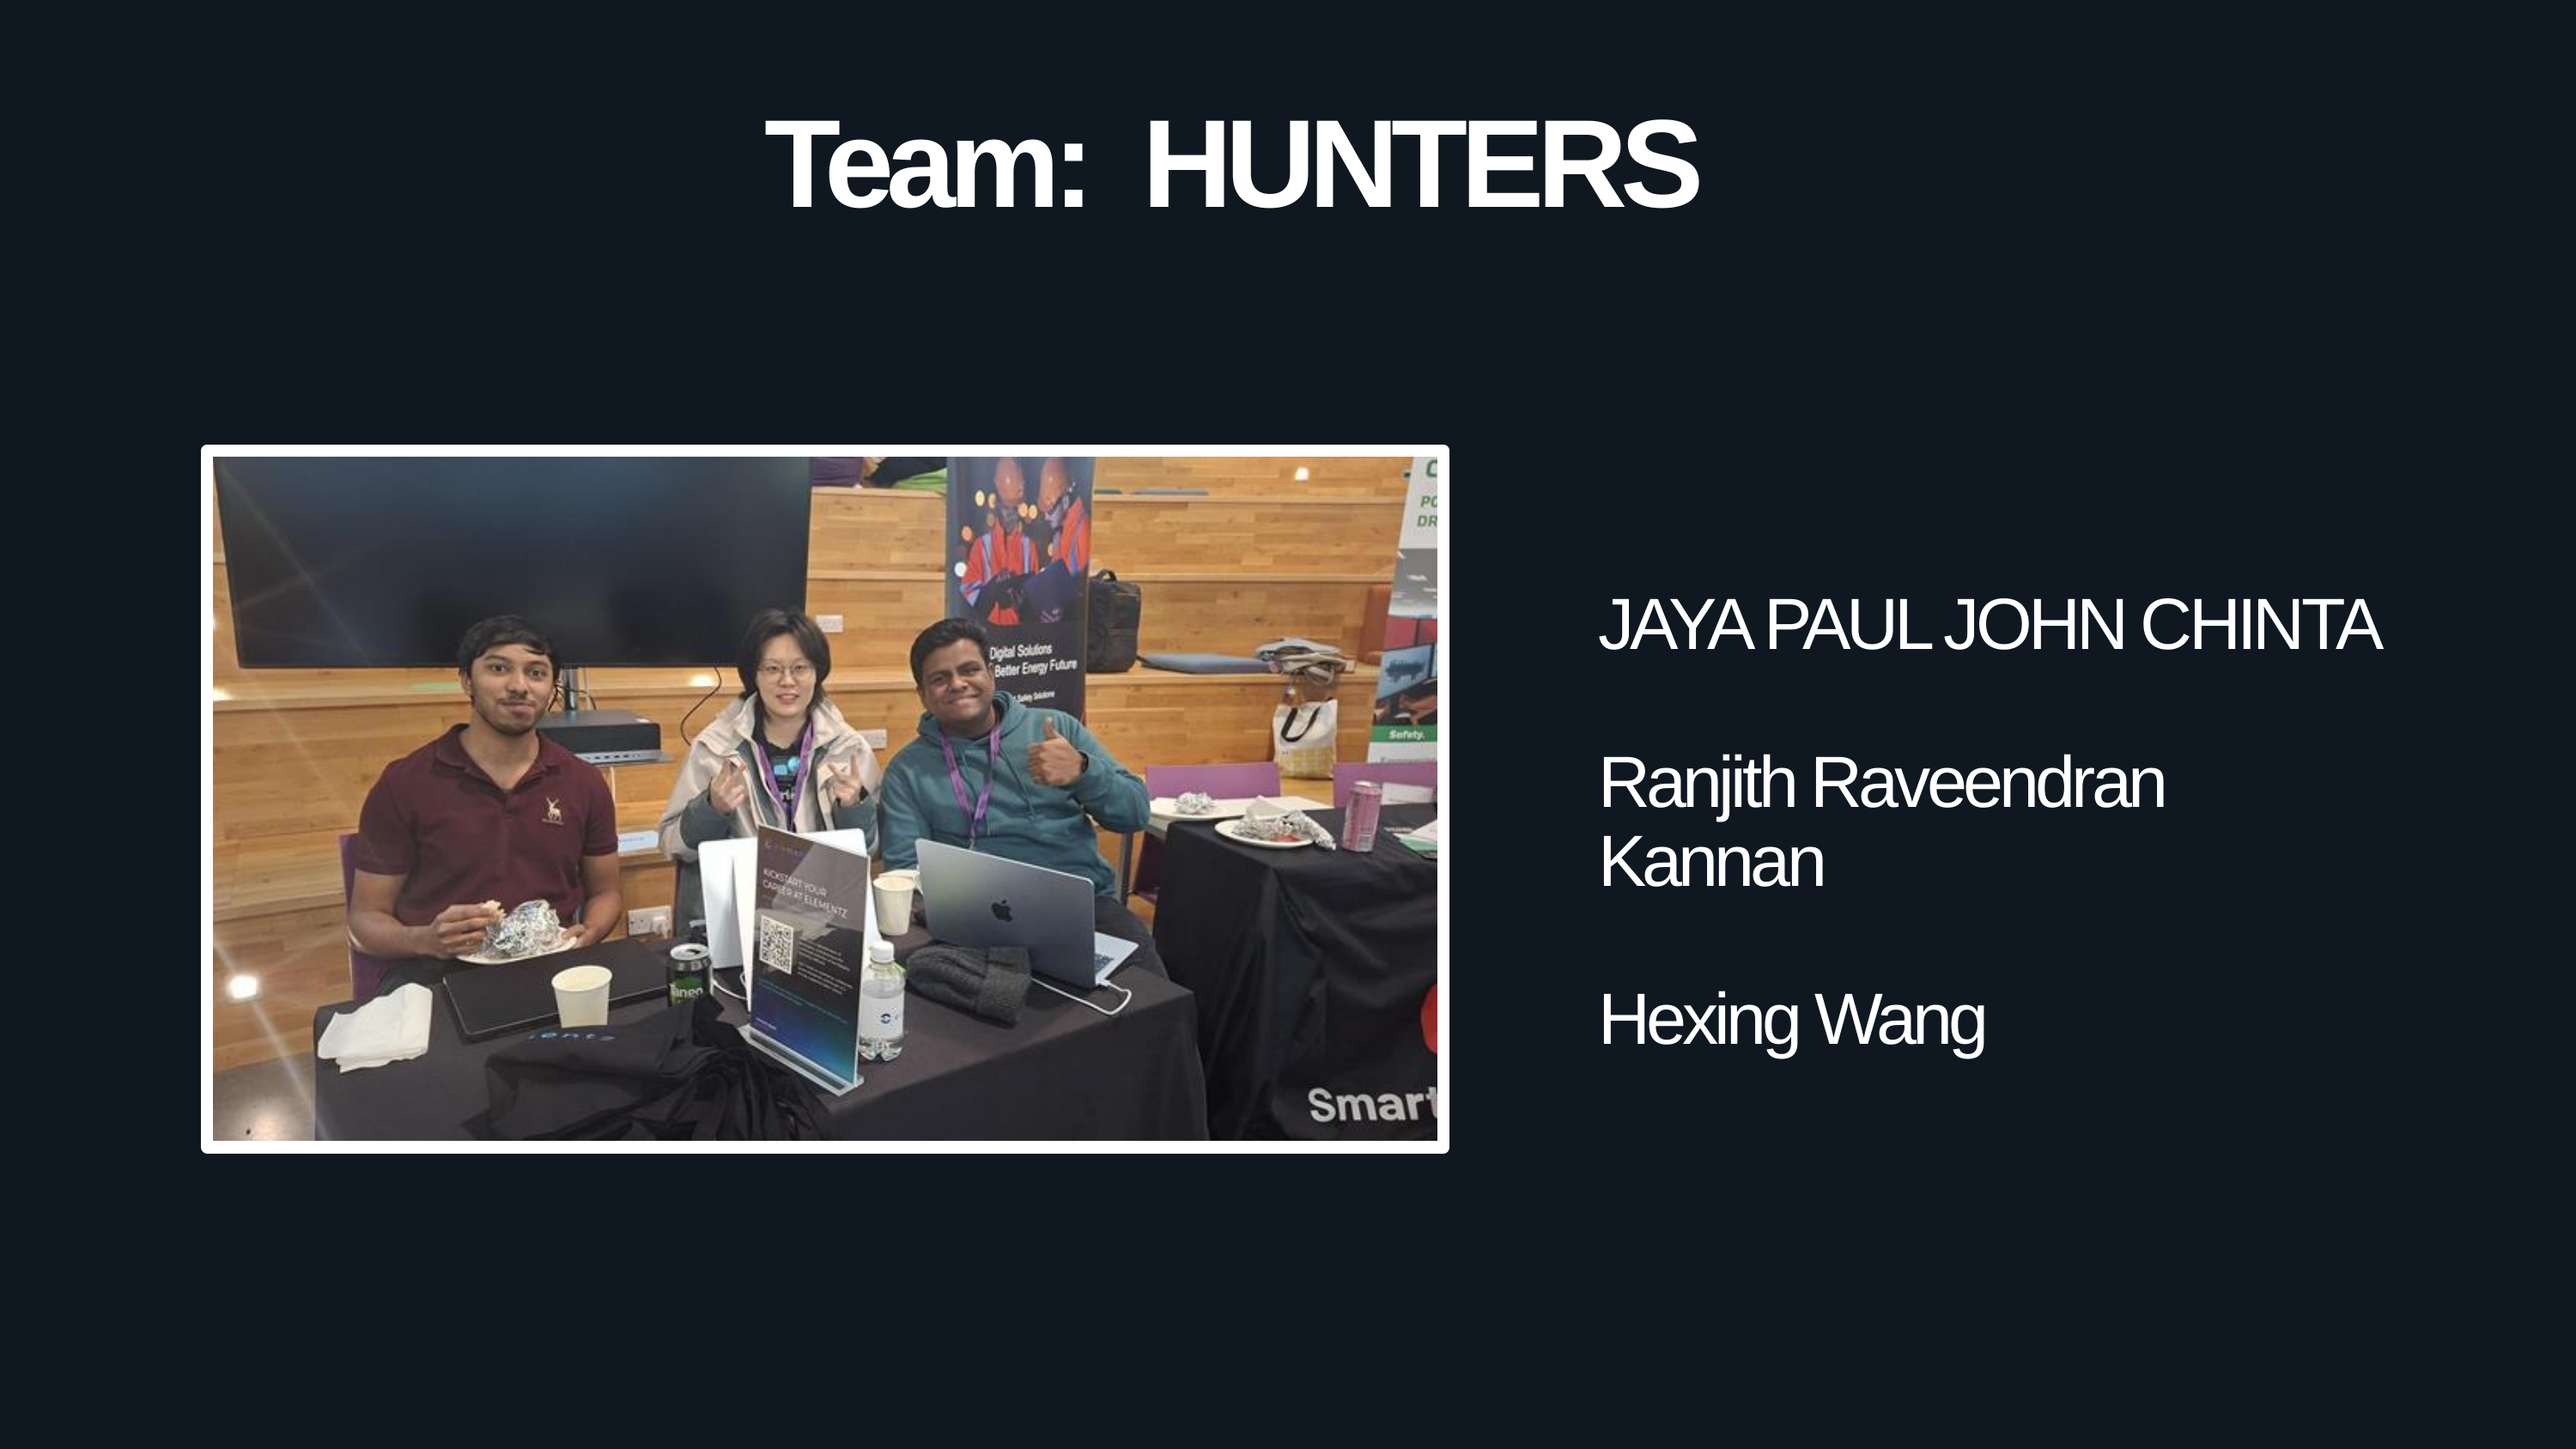

Team:  HUNTERS

JAYA PAUL JOHN CHINTA

Ranjith Raveendran Kannan

Hexing Wang